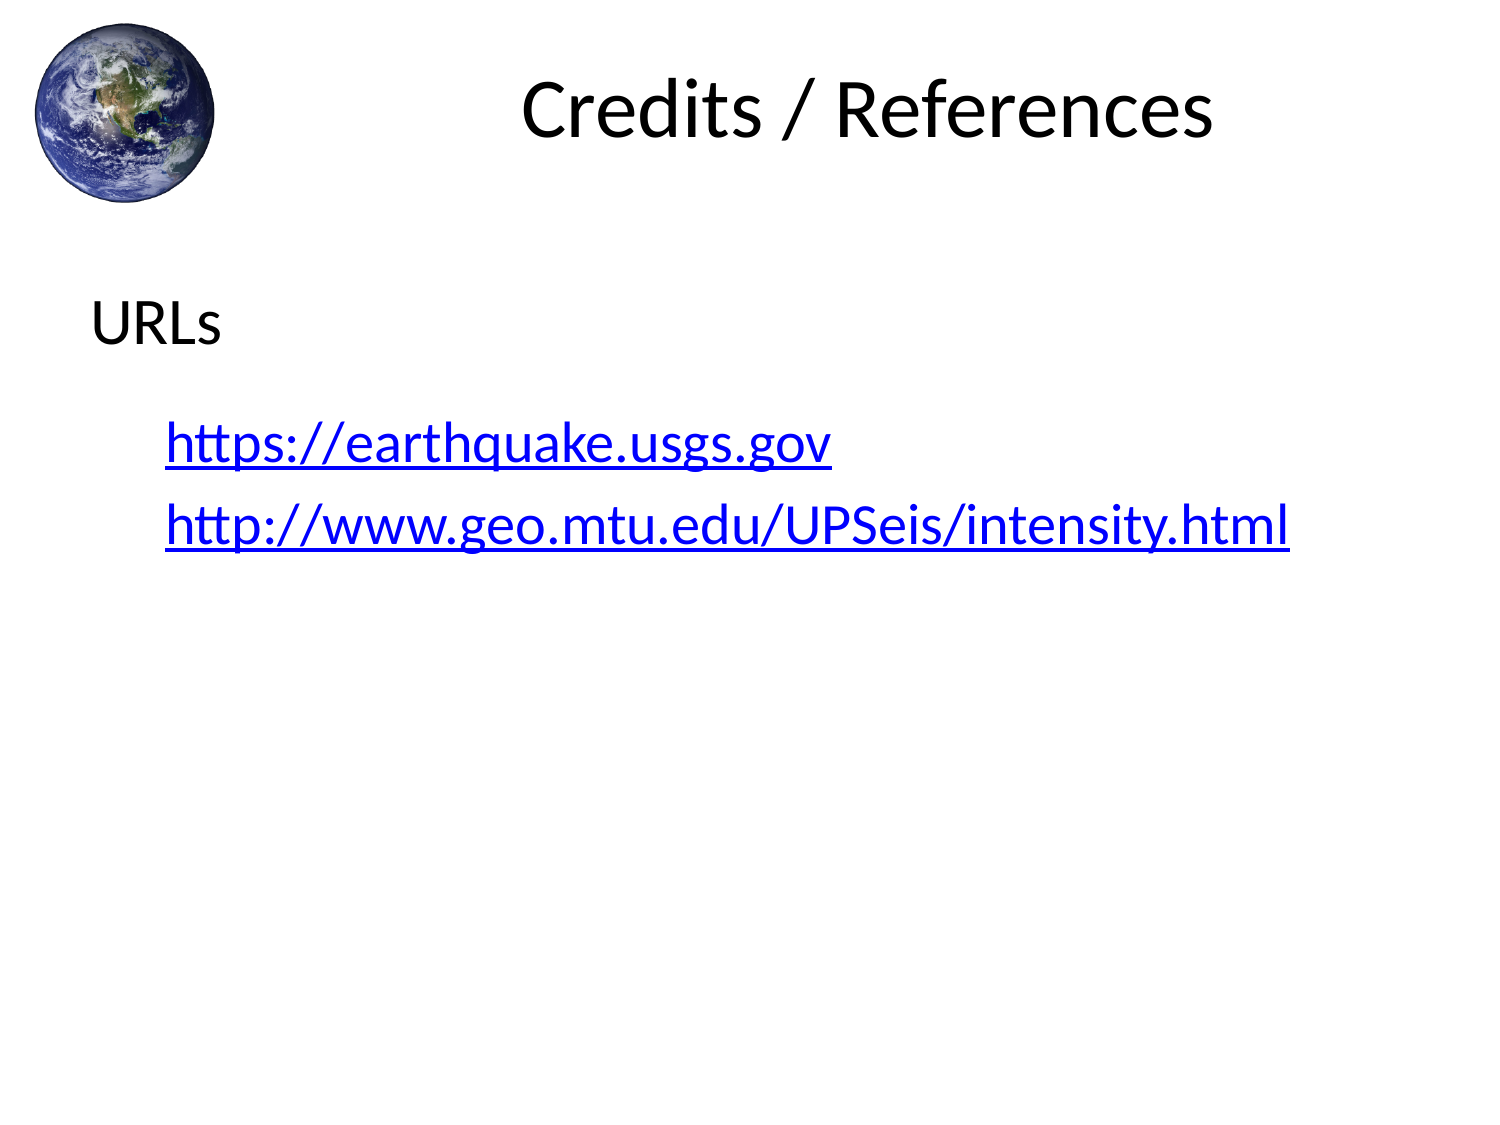

# Credits / References
URLs

https://earthquake.usgs.gov
http://www.geo.mtu.edu/UPSeis/intensity.html